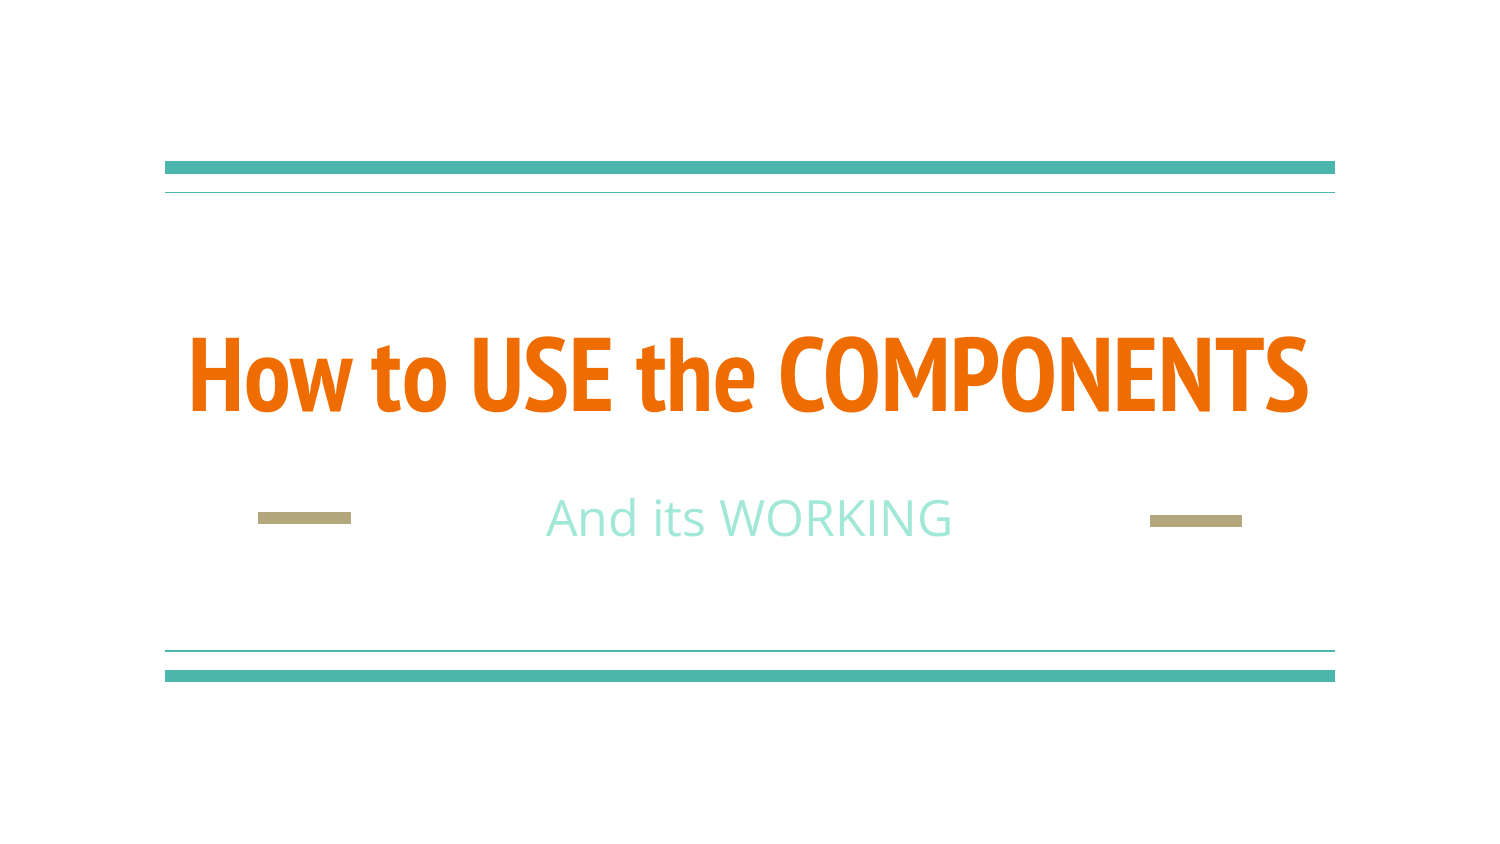

# How to USE the COMPONENTS
And its WORKING